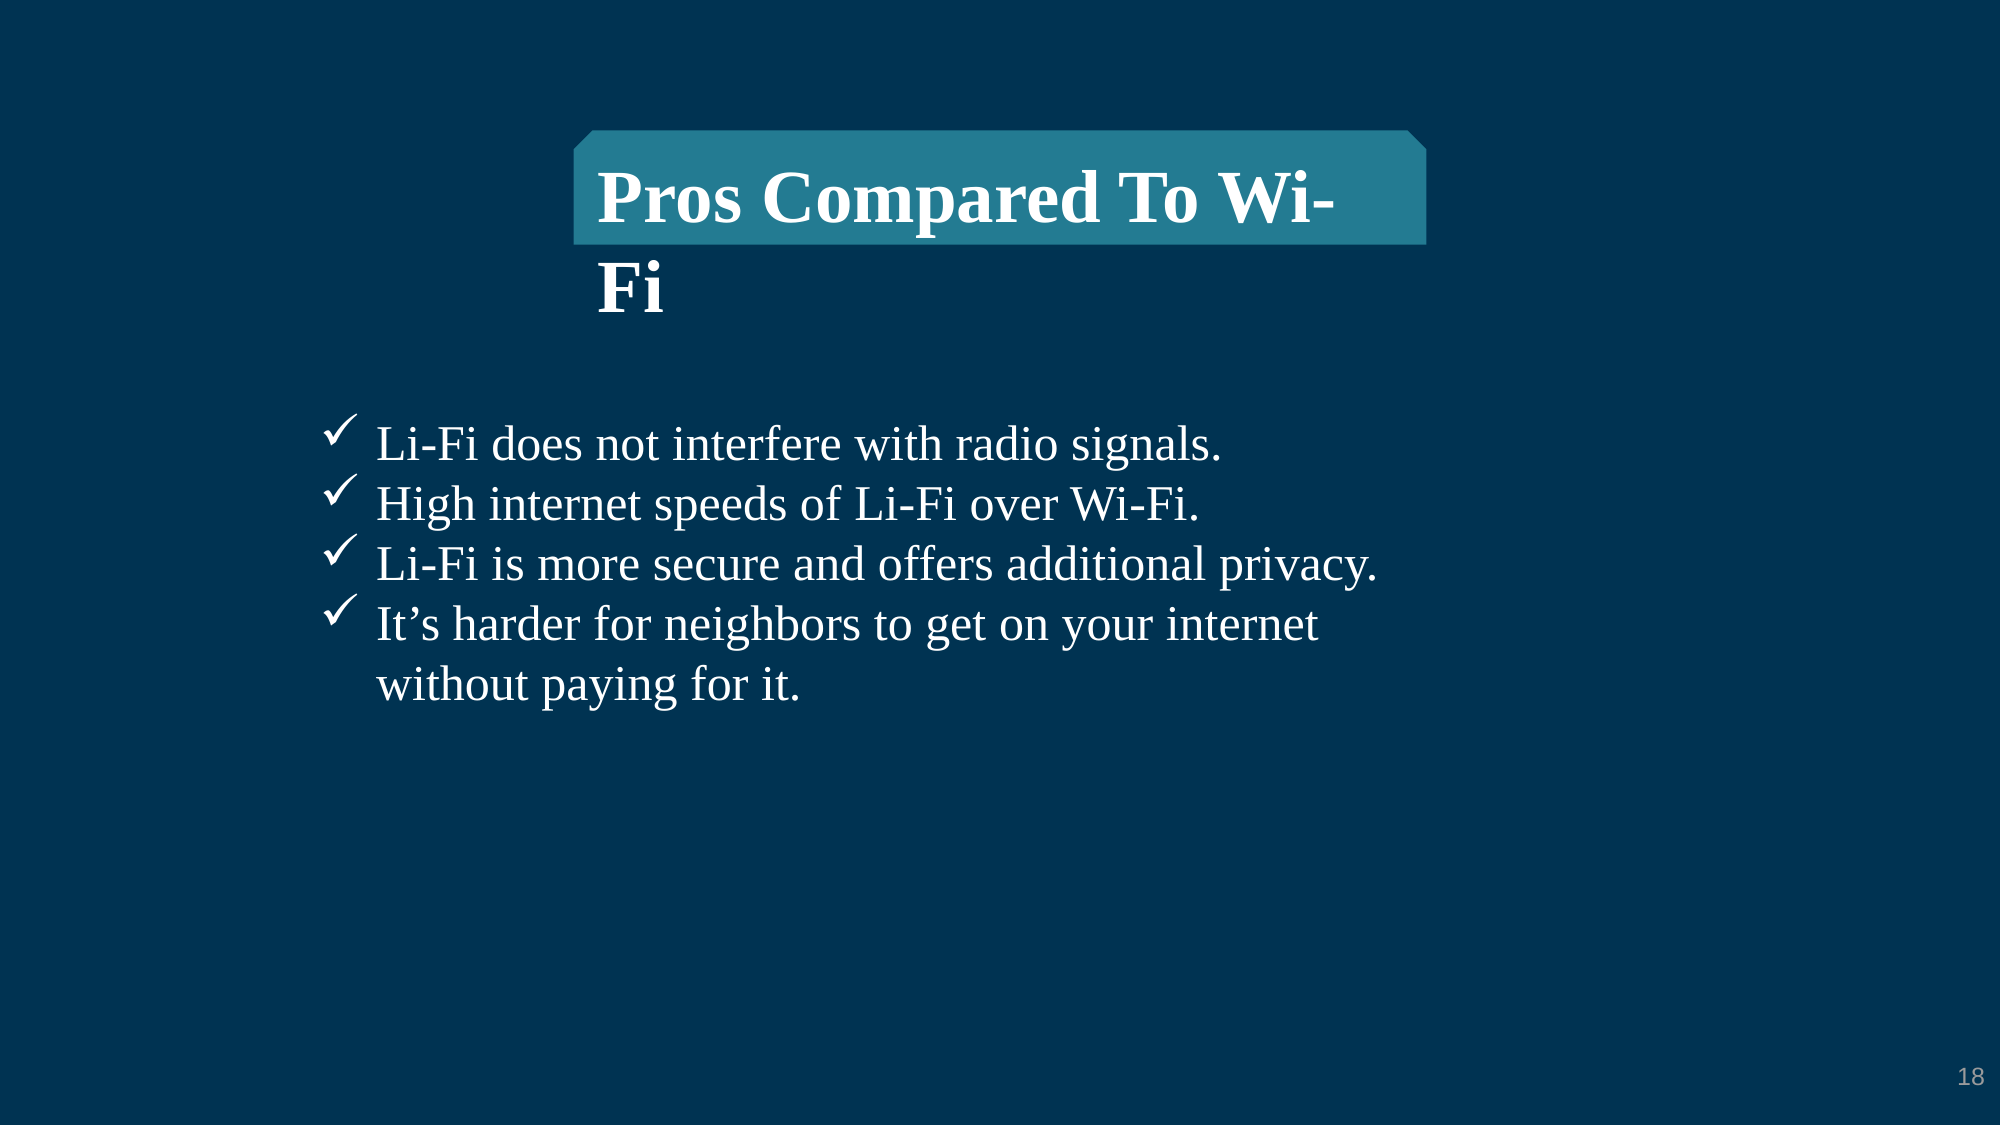

Pros Compared To Wi-Fi
Li-Fi does not interfere with radio signals.
High internet speeds of Li-Fi over Wi-Fi.
Li-Fi is more secure and offers additional privacy.
It’s harder for neighbors to get on your internet without paying for it.
18